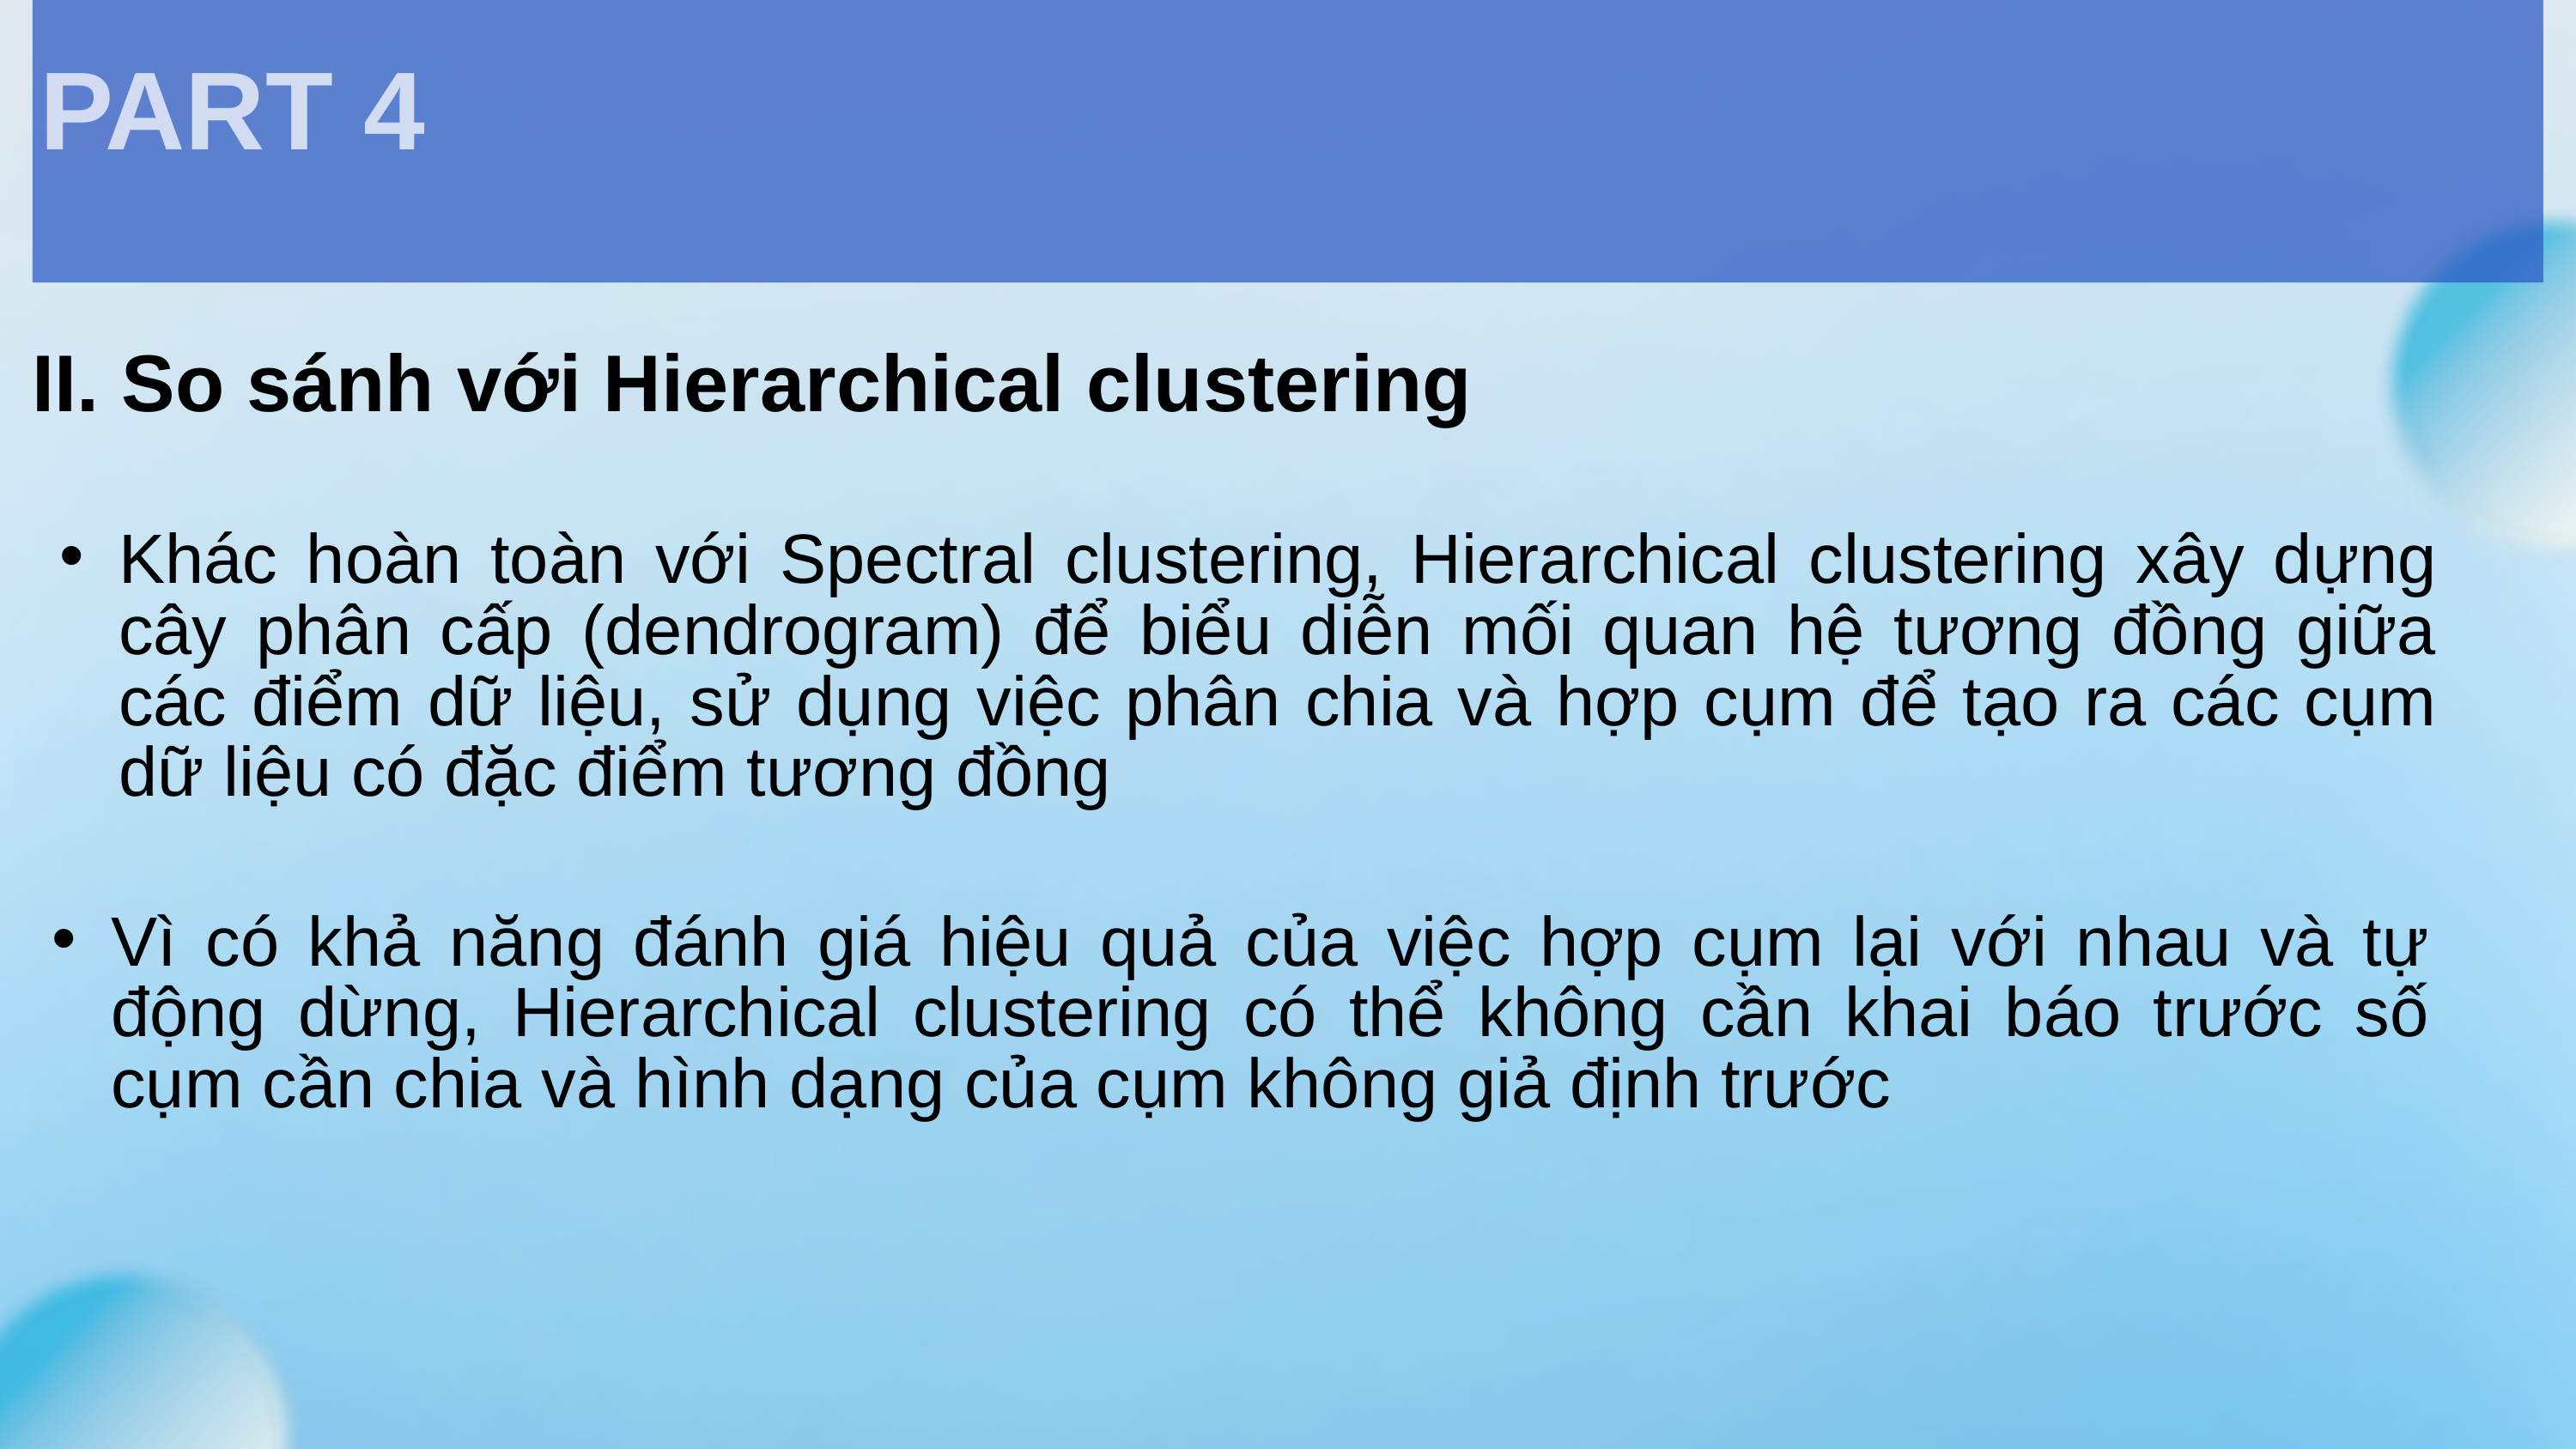

PART 4

II. So sánh với Hierarchical clustering
Khác hoàn toàn với Spectral clustering, Hierarchical clustering xây dựng cây phân cấp (dendrogram) để biểu diễn mối quan hệ tương đồng giữa các điểm dữ liệu, sử dụng việc phân chia và hợp cụm để tạo ra các cụm dữ liệu có đặc điểm tương đồng
Vì có khả năng đánh giá hiệu quả của việc hợp cụm lại với nhau và tự động dừng, Hierarchical clustering có thể không cần khai báo trước số cụm cần chia và hình dạng của cụm không giả định trước